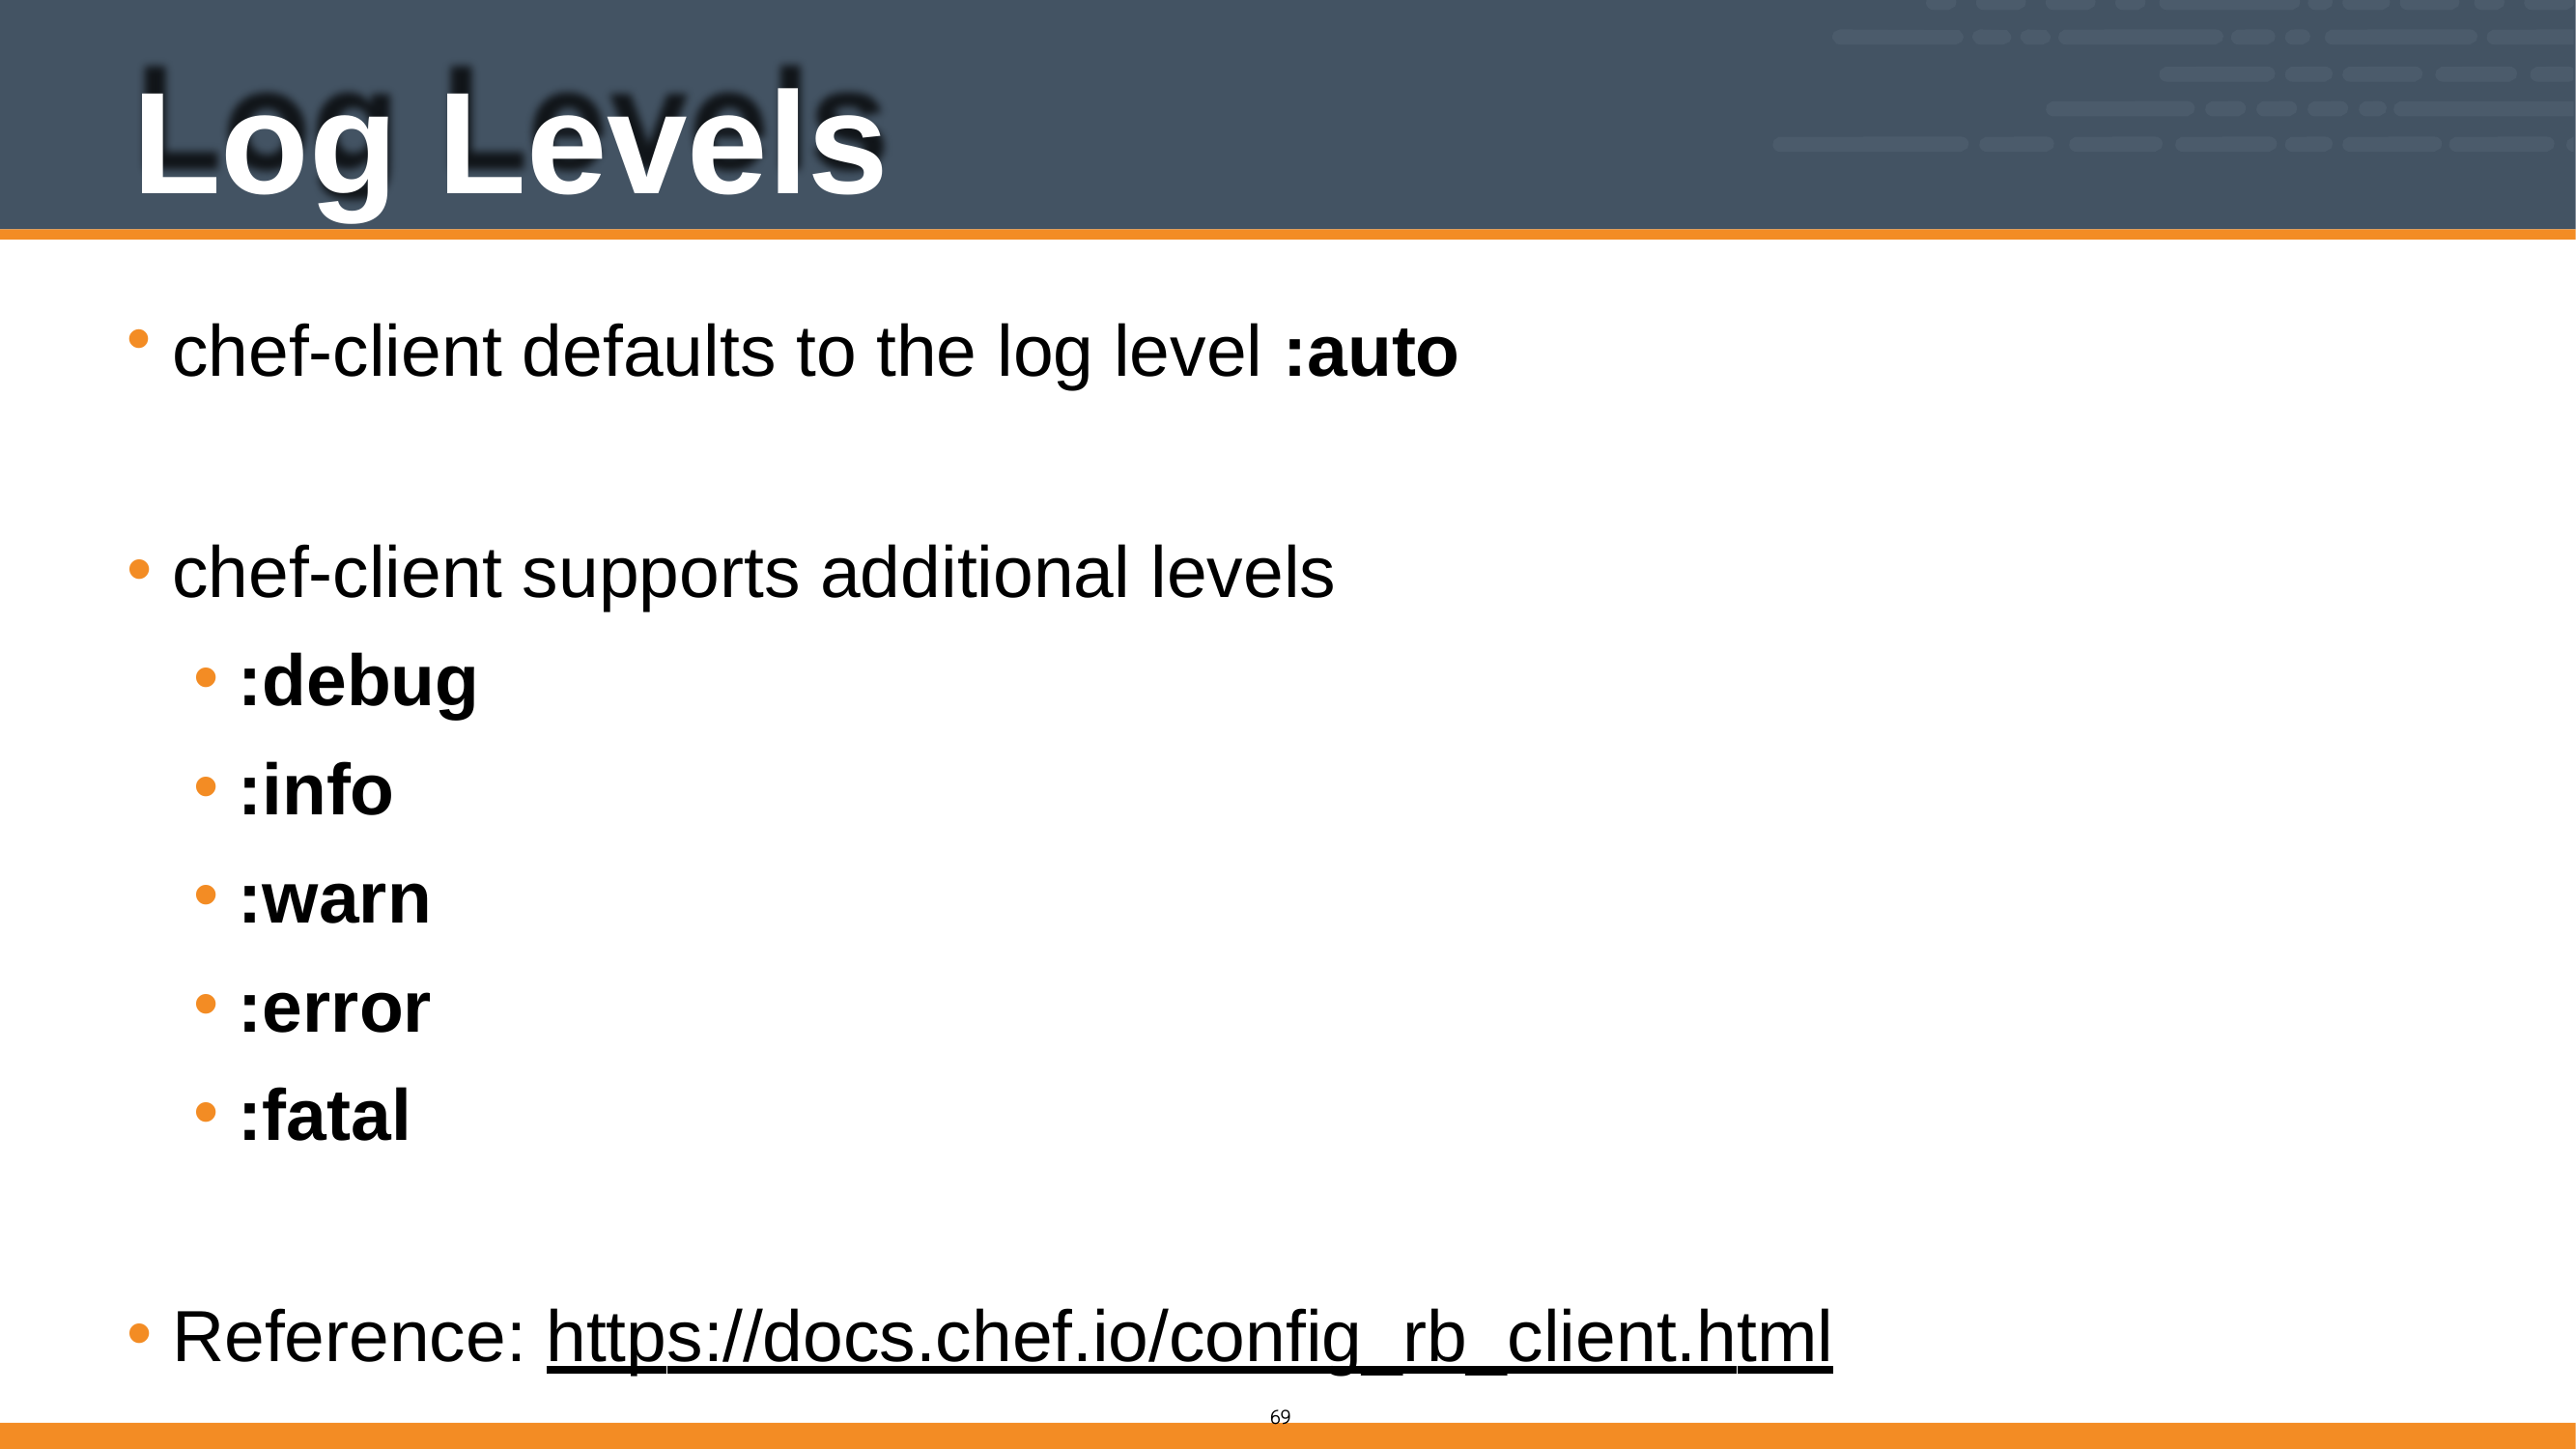

# Log Levels

chef-client defaults to the log level :auto

chef-client supports additional levels
:debug
:info
:warn
:error
:fatal

Reference: https://docs.chef.io/config_rb_client.html
69